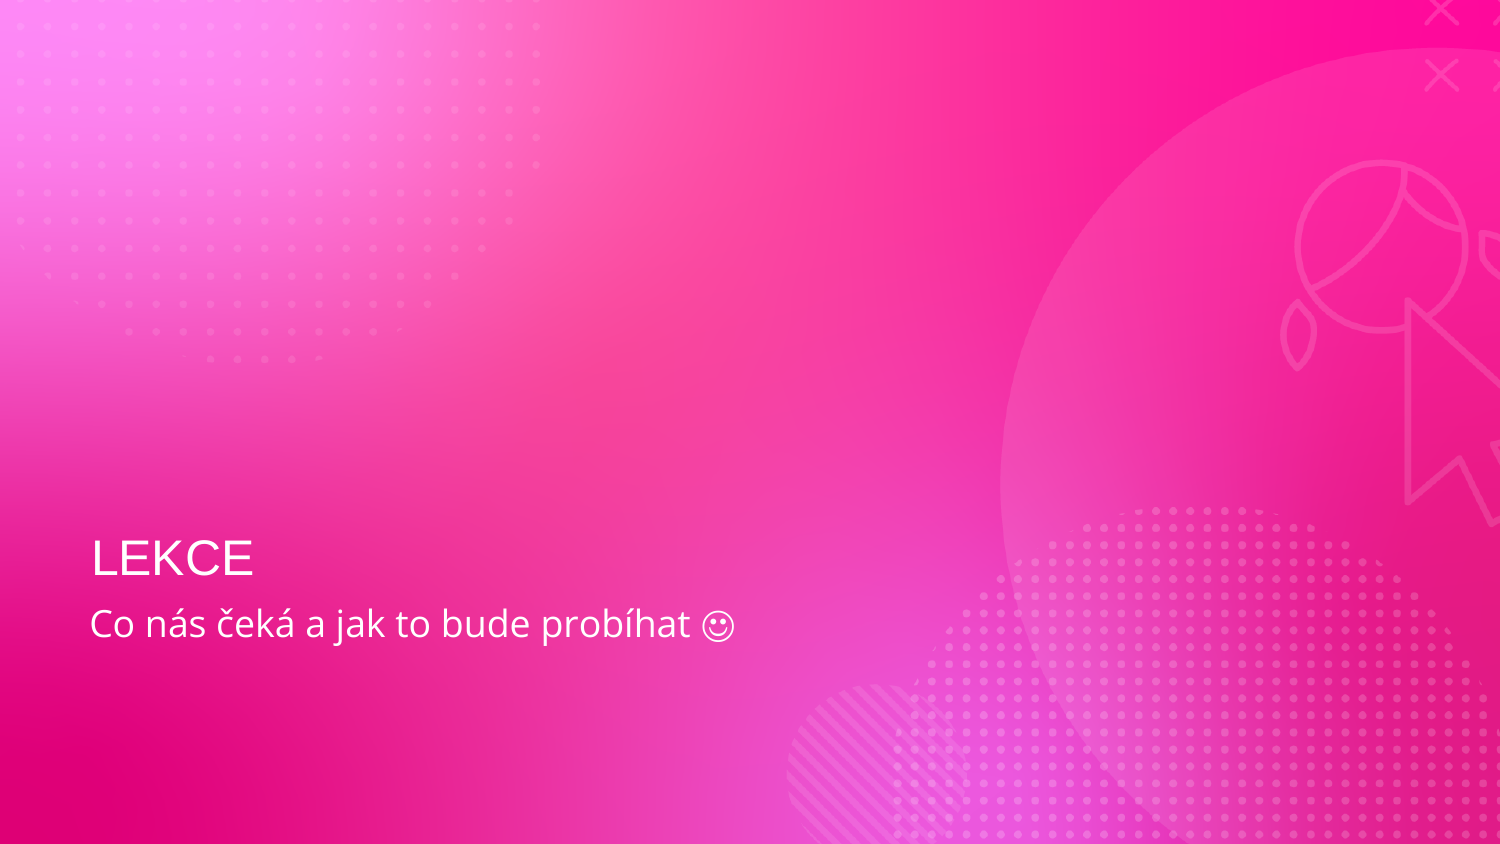

# LEKCE
Co nás čeká a jak to bude probíhat ☺